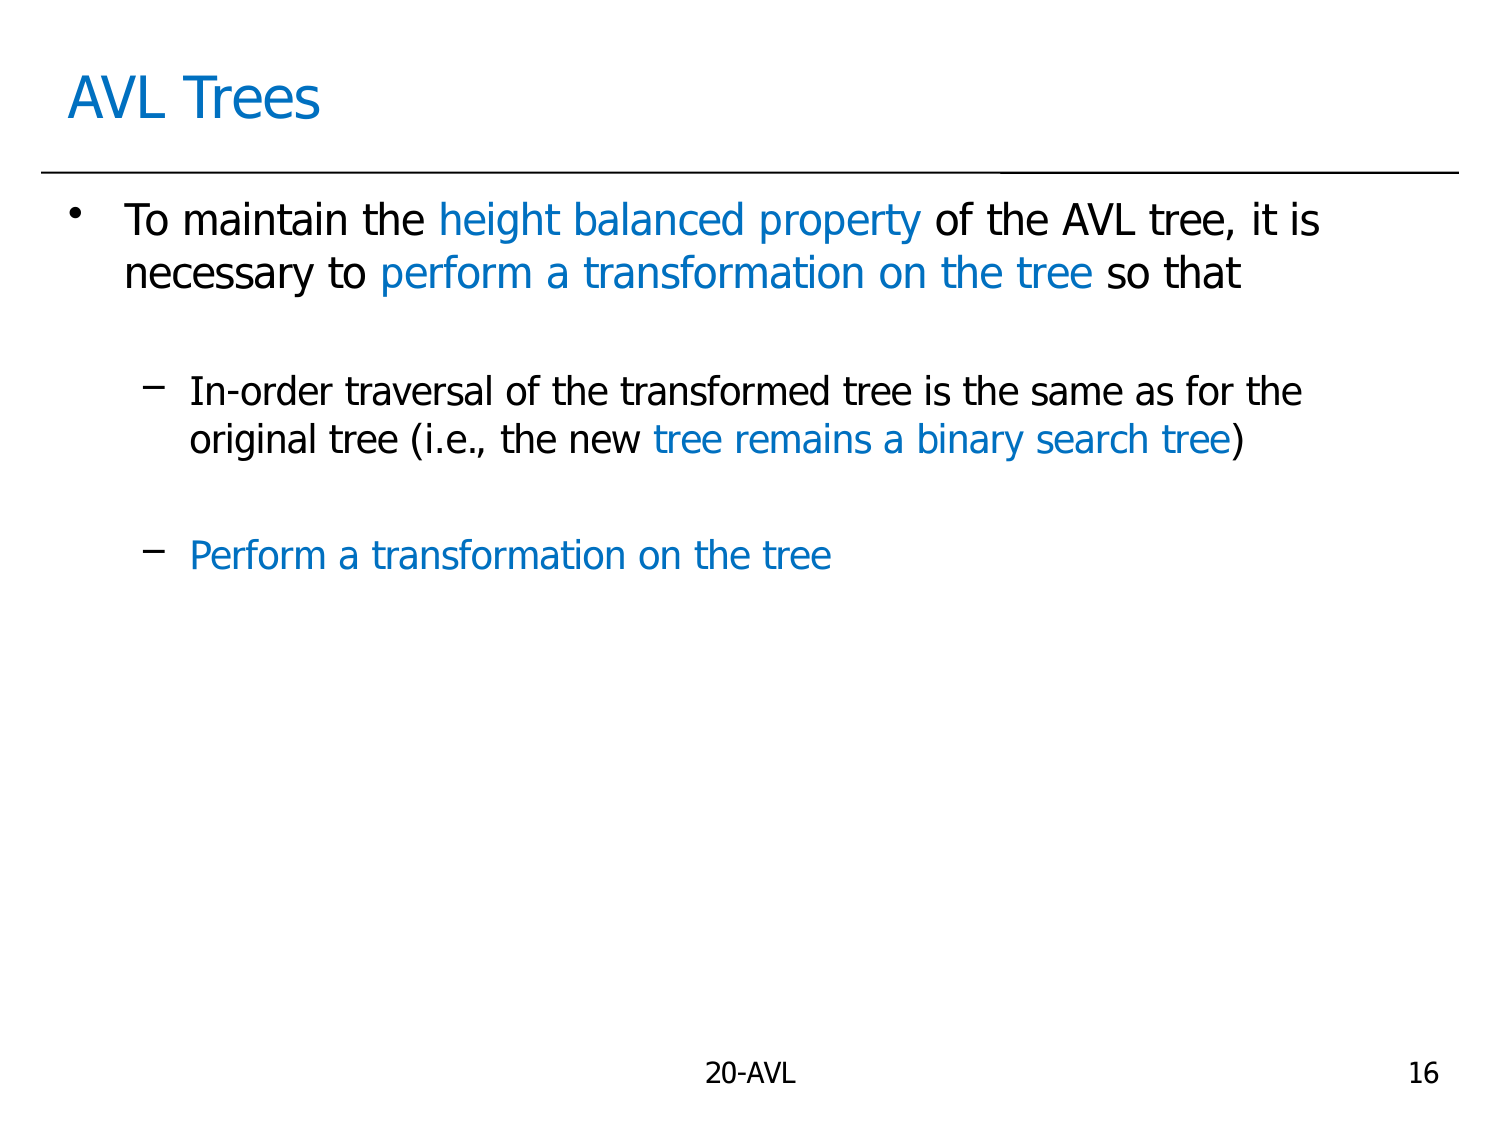

# AVL Trees
To maintain the height balanced property of the AVL tree, it is necessary to perform a transformation on the tree so that

In-order traversal of the transformed tree is the same as for the original tree (i.e., the new tree remains a binary search tree)

Perform a transformation on the tree
20-AVL
16